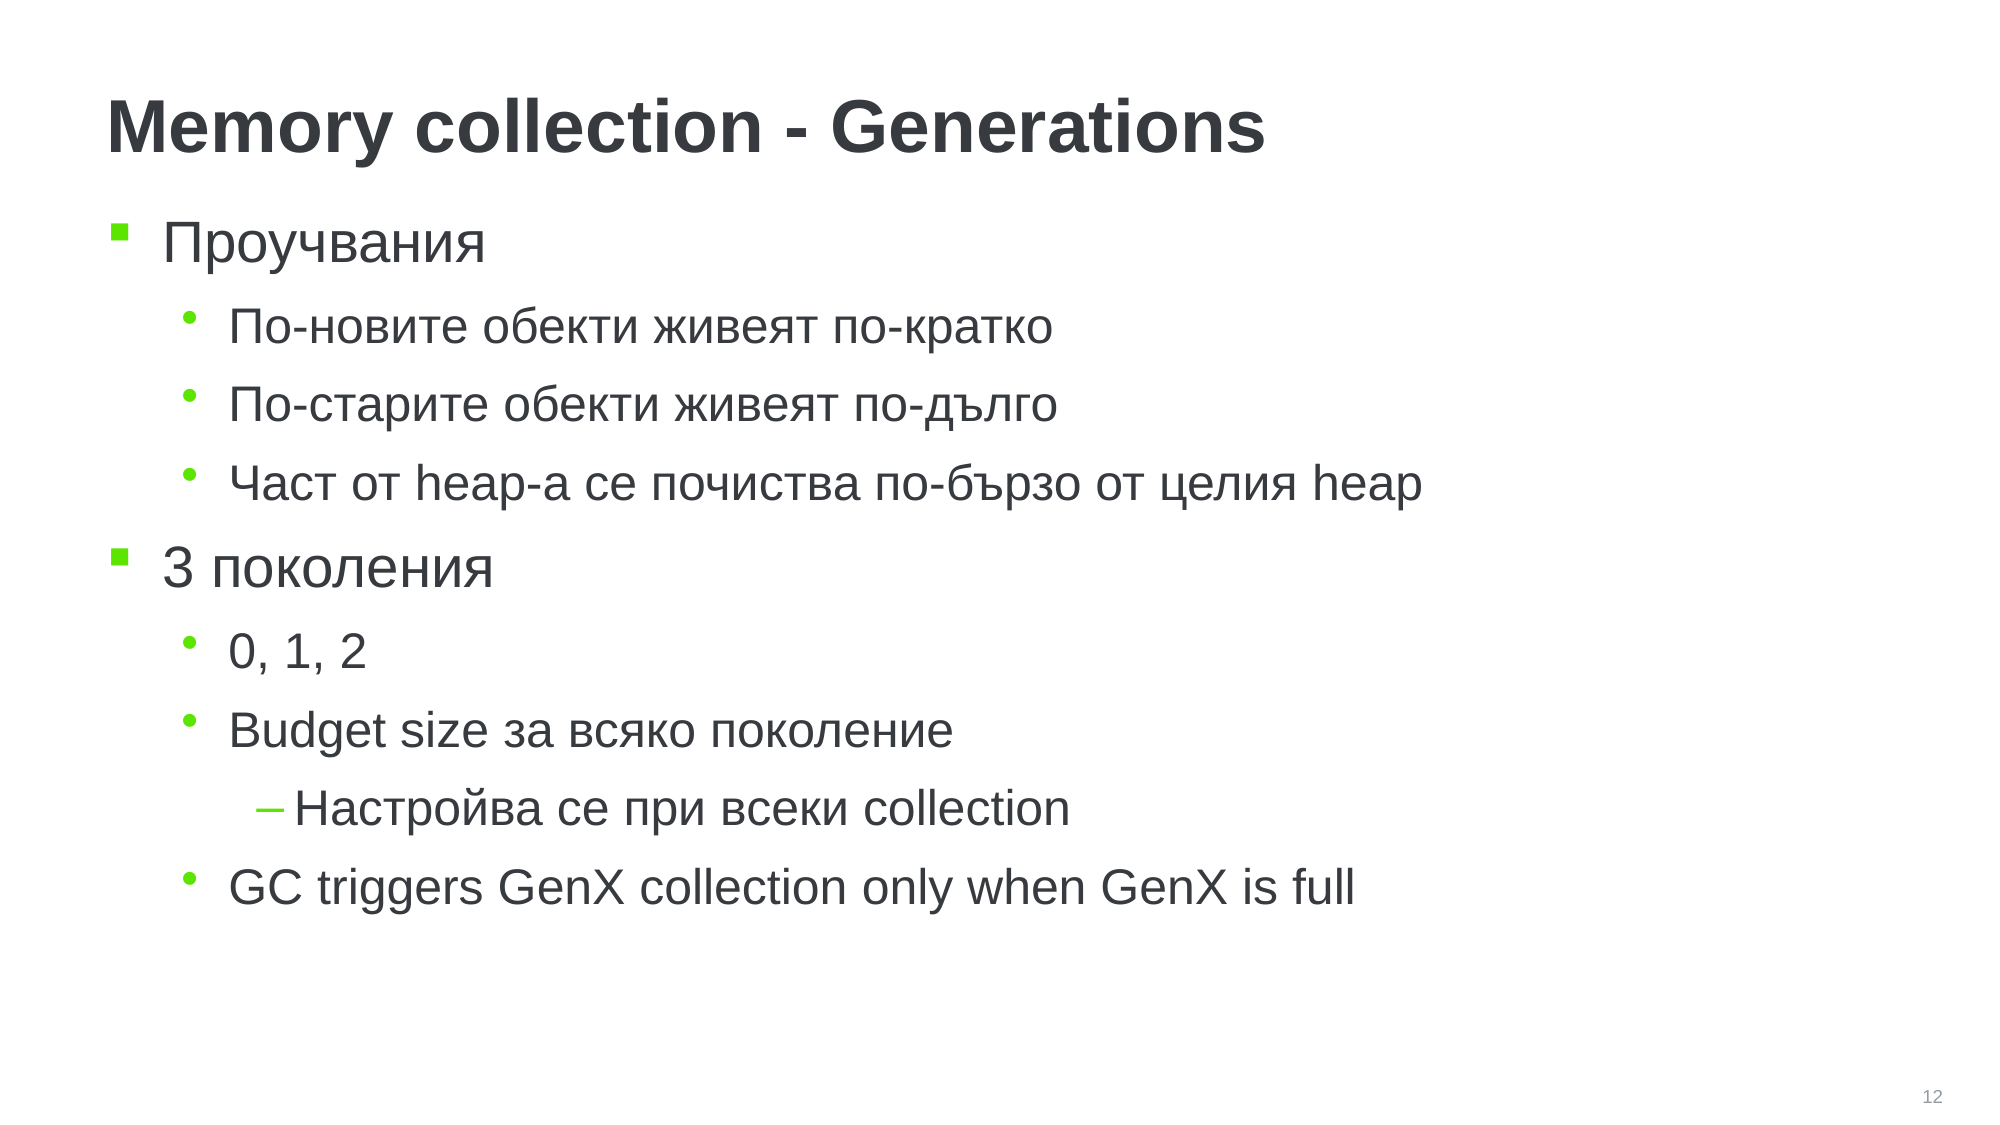

# Memory collection - Generations
Проучвания
По-новите обекти живеят по-кратко
По-старите обекти живеят по-дълго
Част от heap-а се почиства по-бързо от целия heap
3 поколения
0, 1, 2
Budget size за всяко поколение
Настройва се при всеки collection
GC triggers GenX collection only when GenX is full